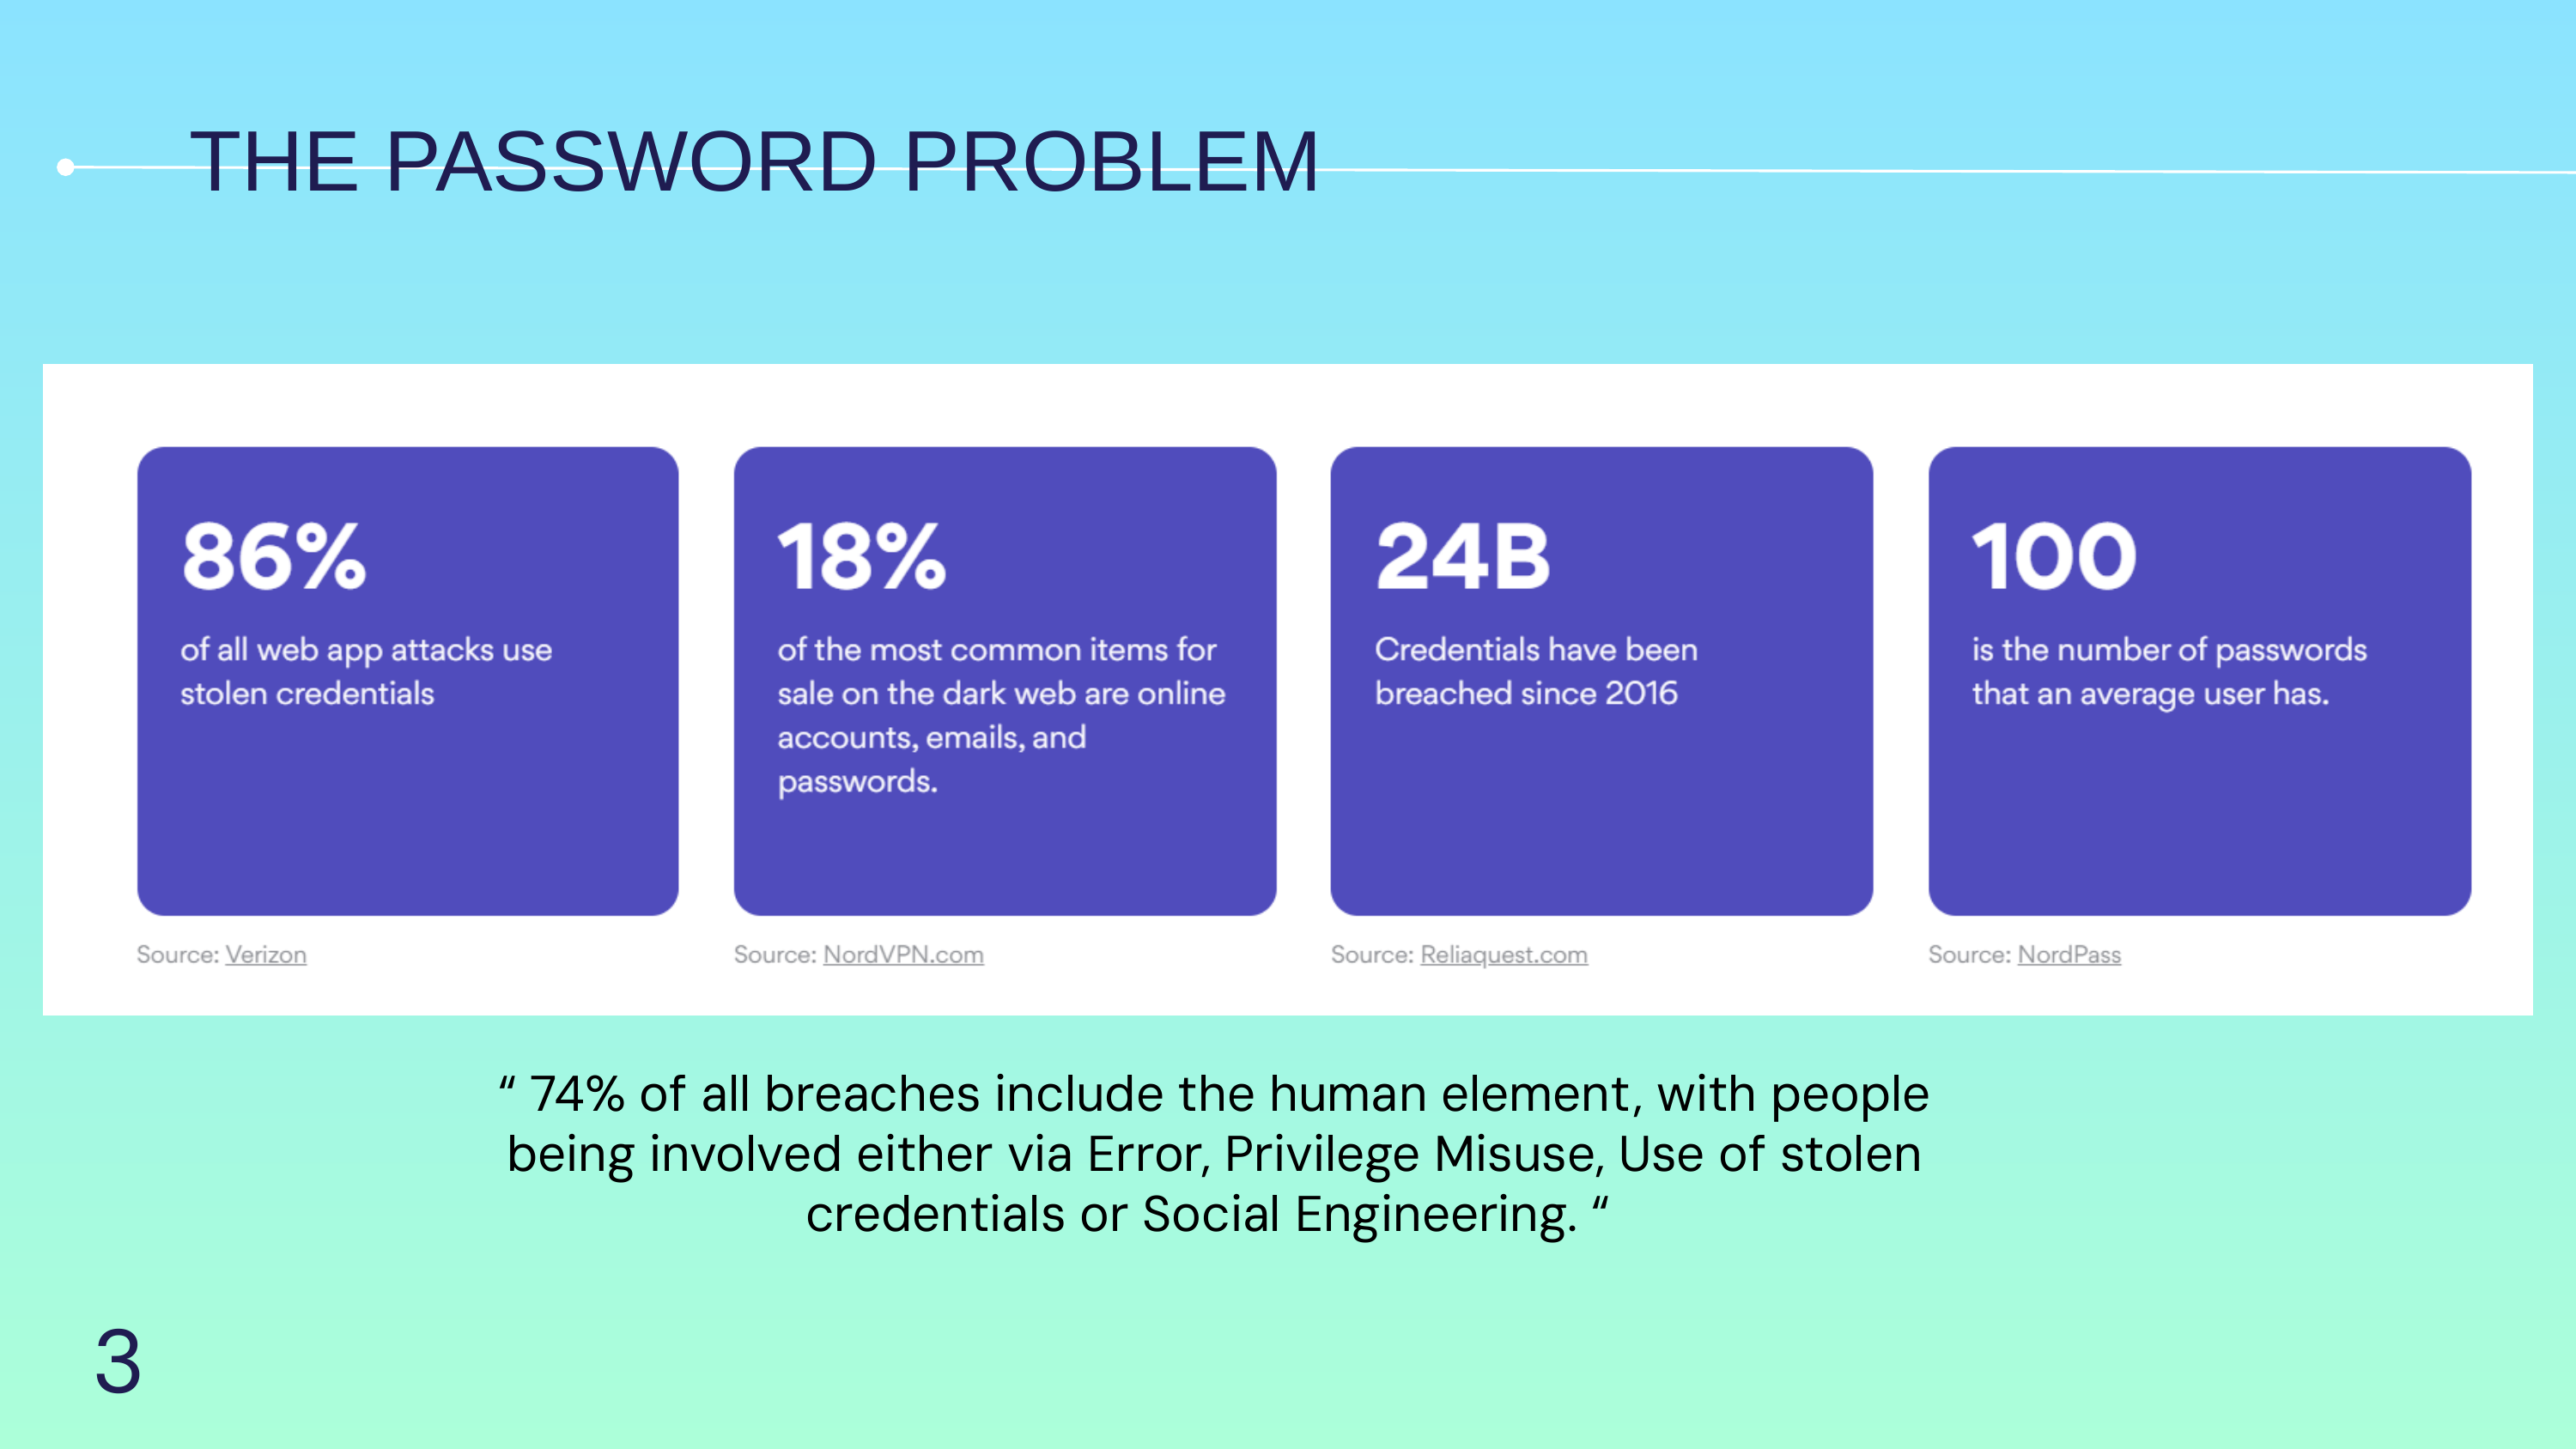

THE PASSWORD PROBLEM

“ 74% of all breaches include the human element, with people being involved either via Error, Privilege Misuse, Use of stolen credentials or Social Engineering. “
3